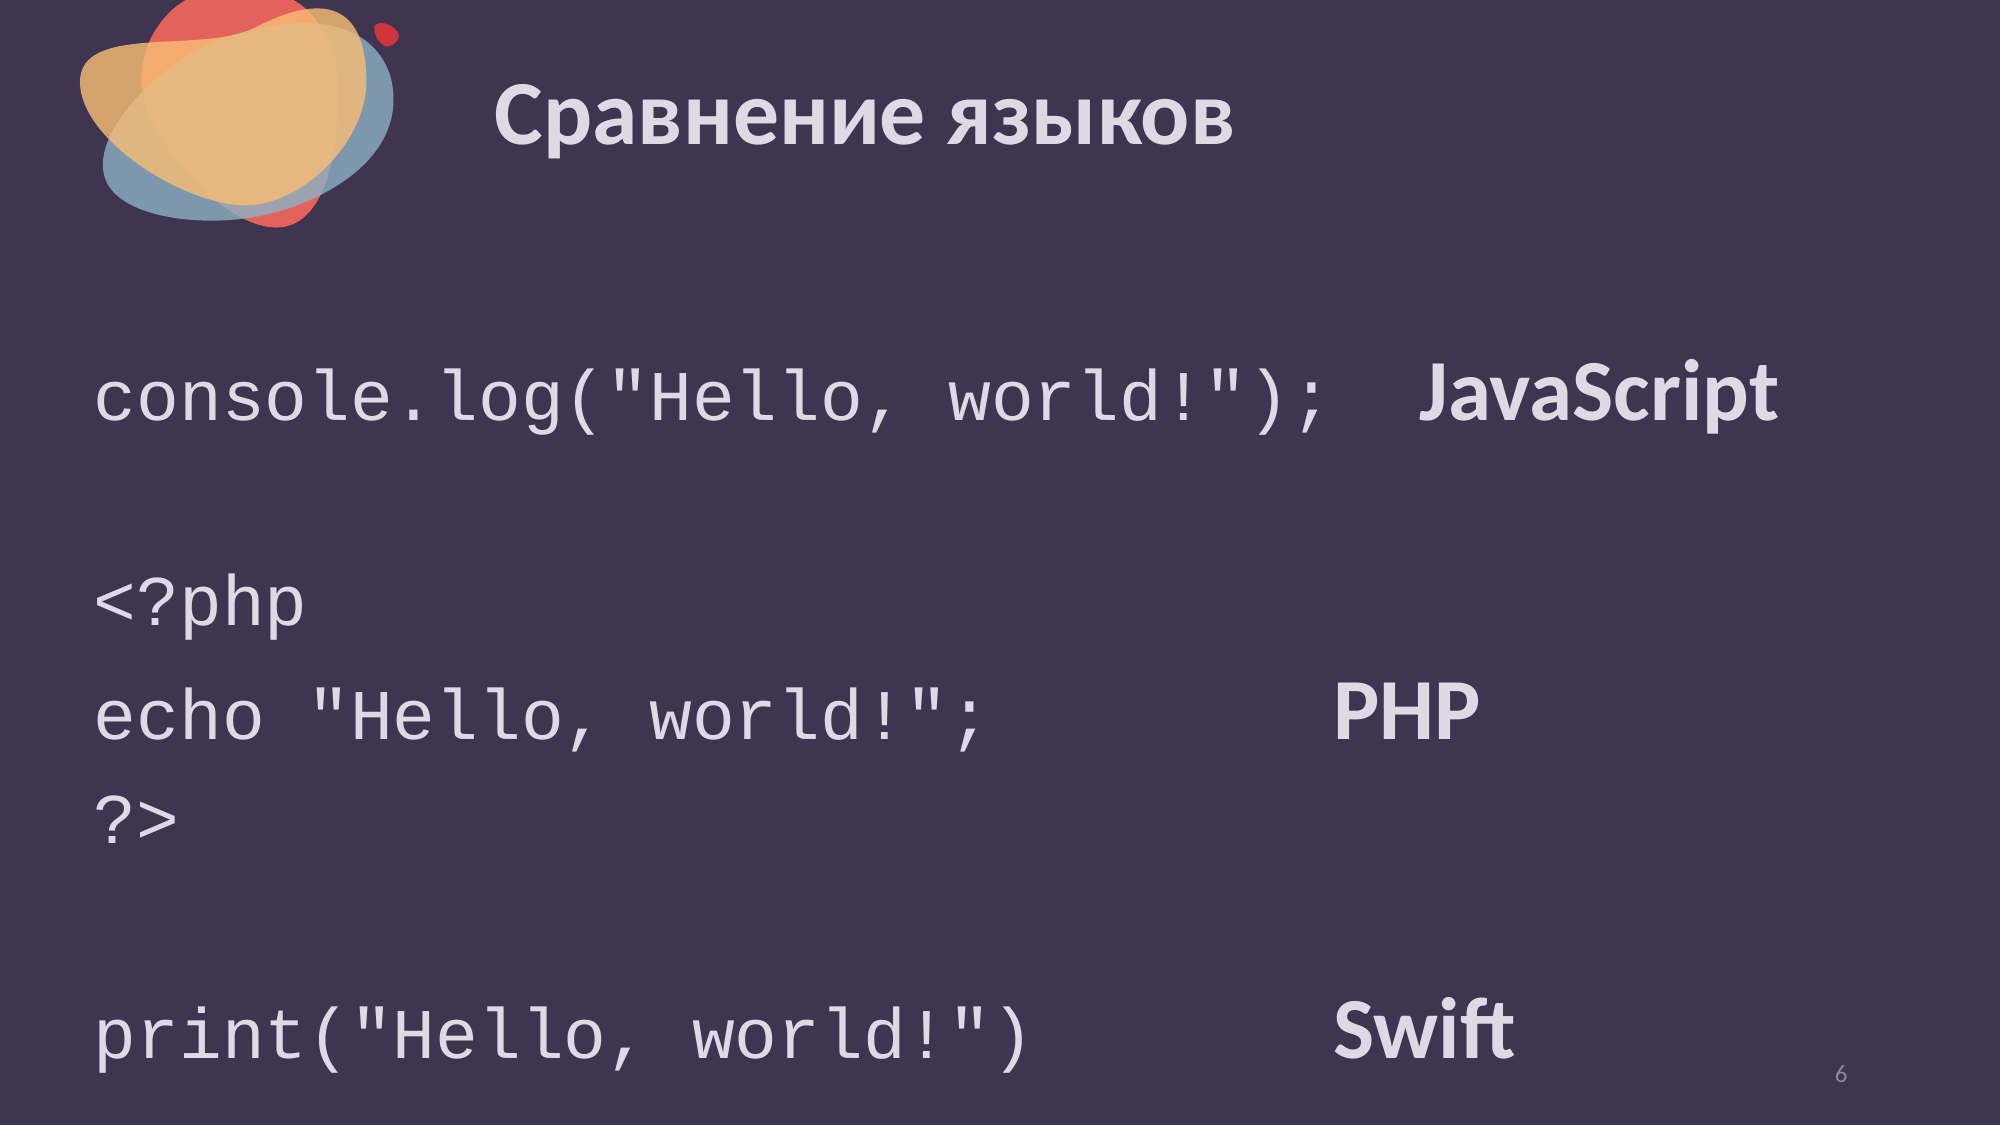

# Сравнение языков
console.log("Hello, world!");  JavaScript

<?php
echo "Hello, world!";        PHP
?>

print("Hello, world!")       Swift

6